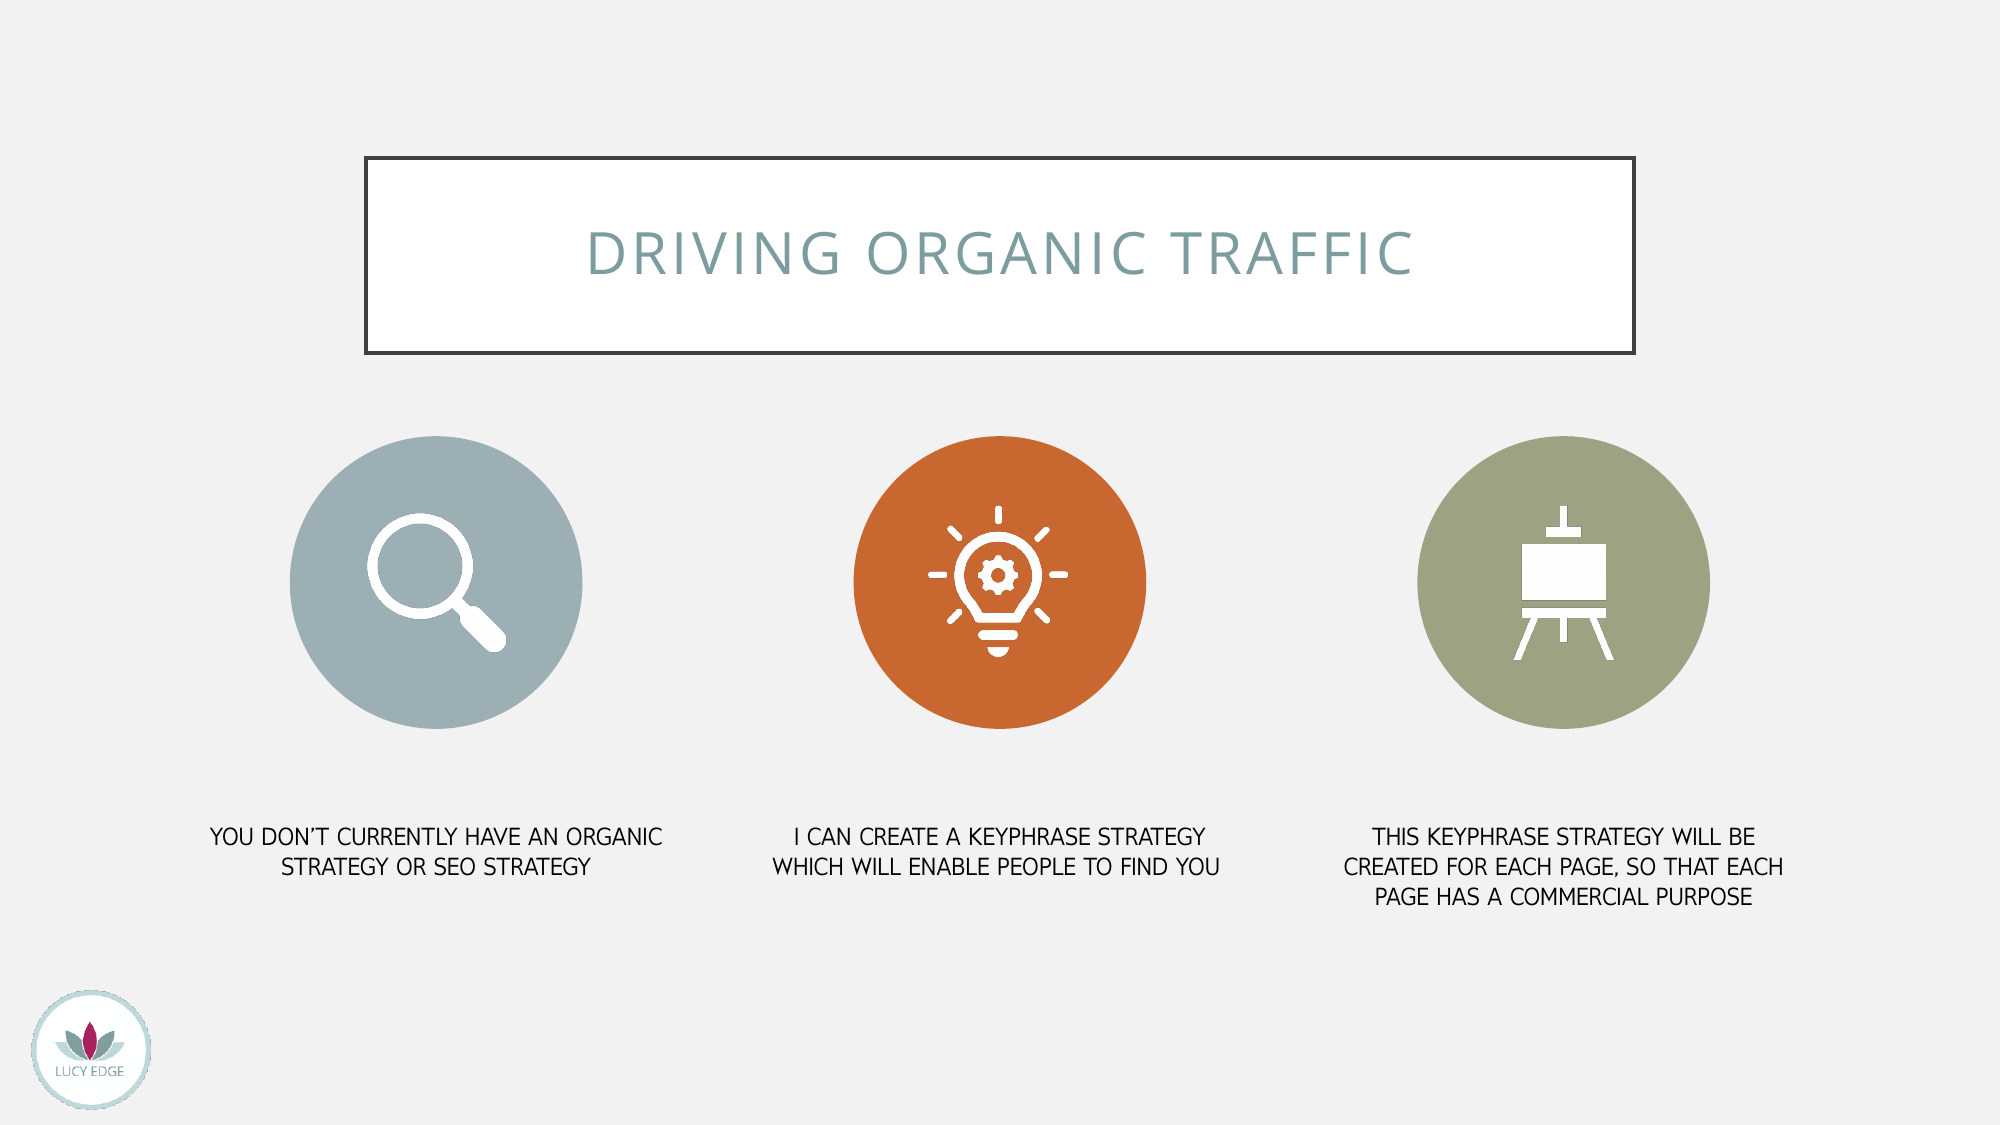

# Driving organic traffic
You don’t currently have an organic strategy or SEO strategy
I can create a keyphrase strategy which will enable people to find you
This keyphrase strategy will be created for each page, so that each page has a commercial purpose